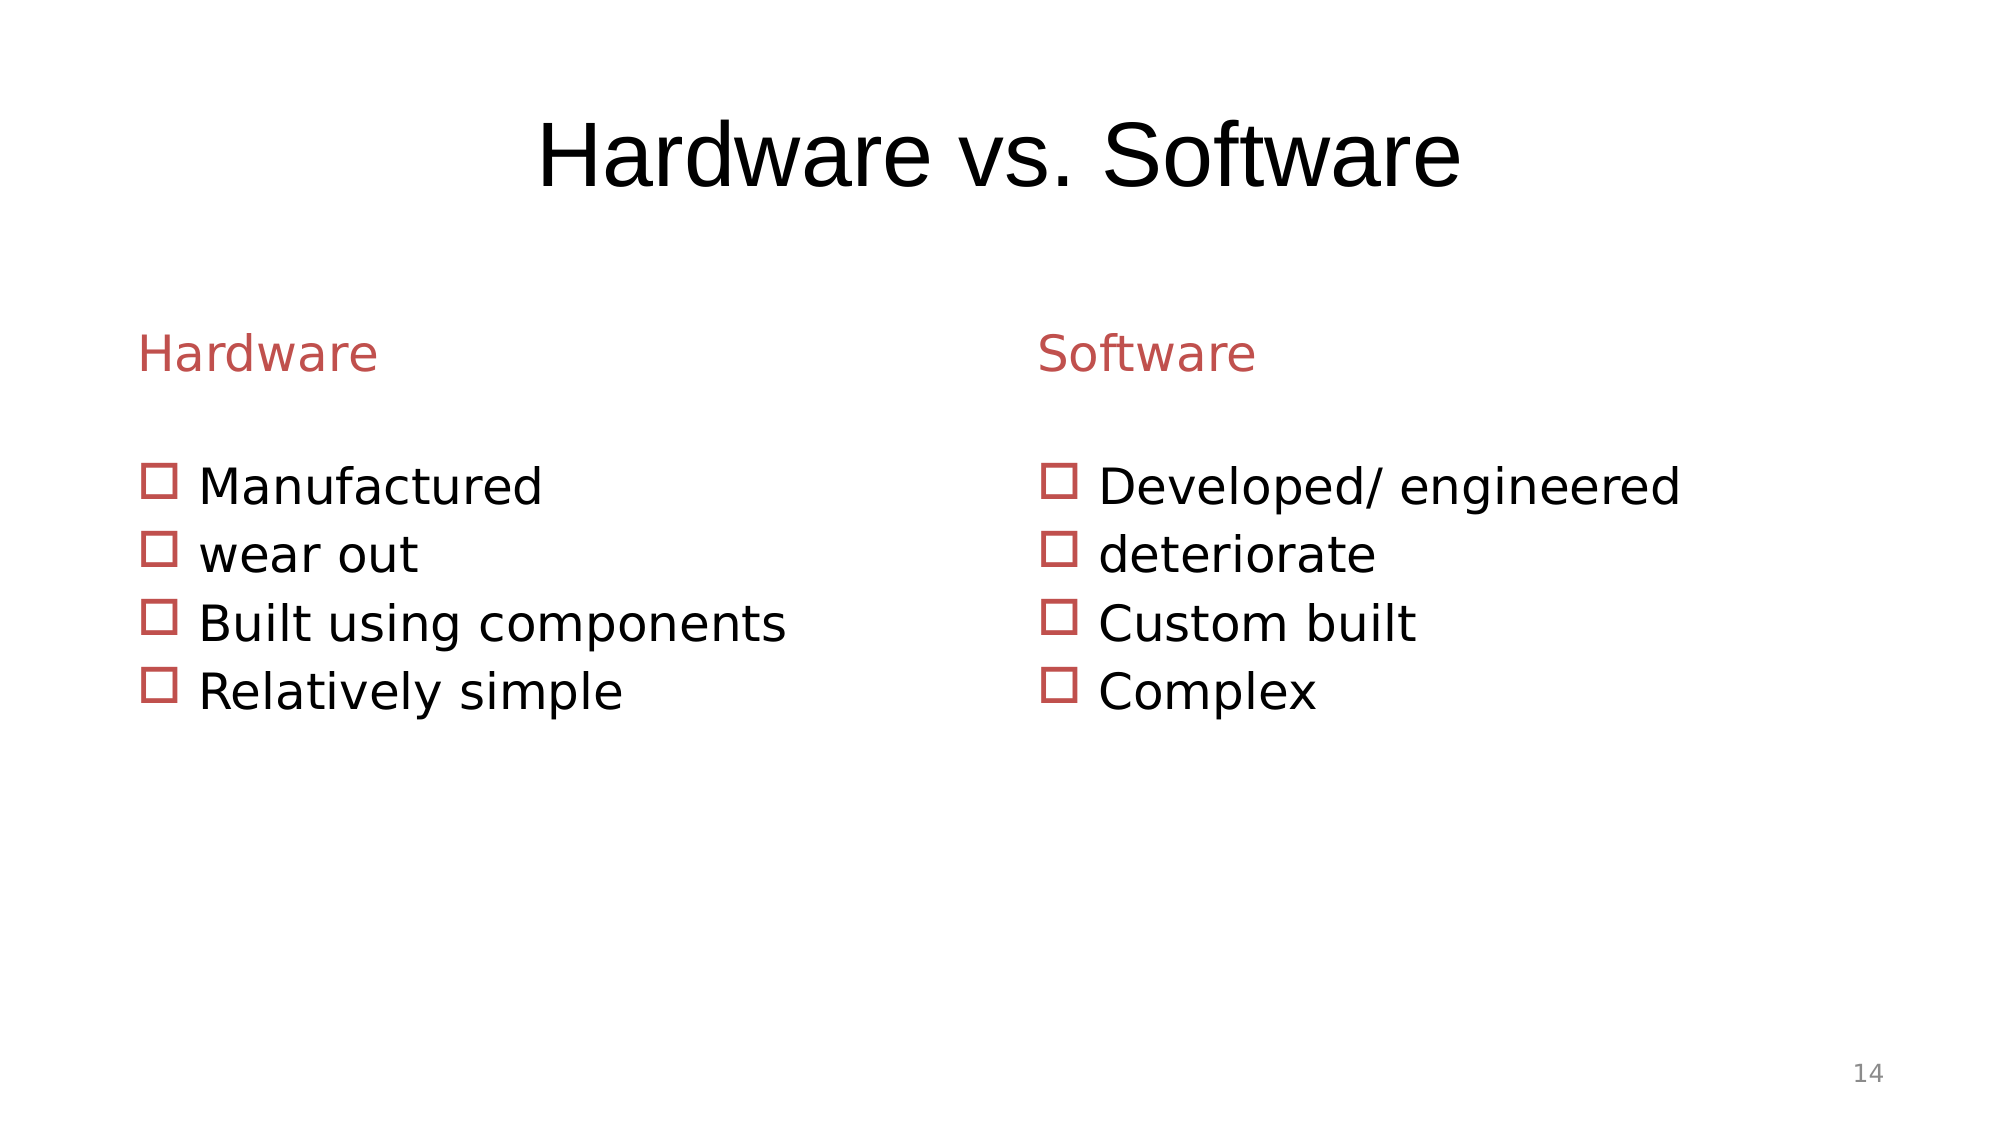

# Hardware vs. Software
| Hardware | Software |
| --- | --- |
| Manufactured wear out Built using components Relatively simple | Developed/ engineered deteriorate Custom built Complex |

14